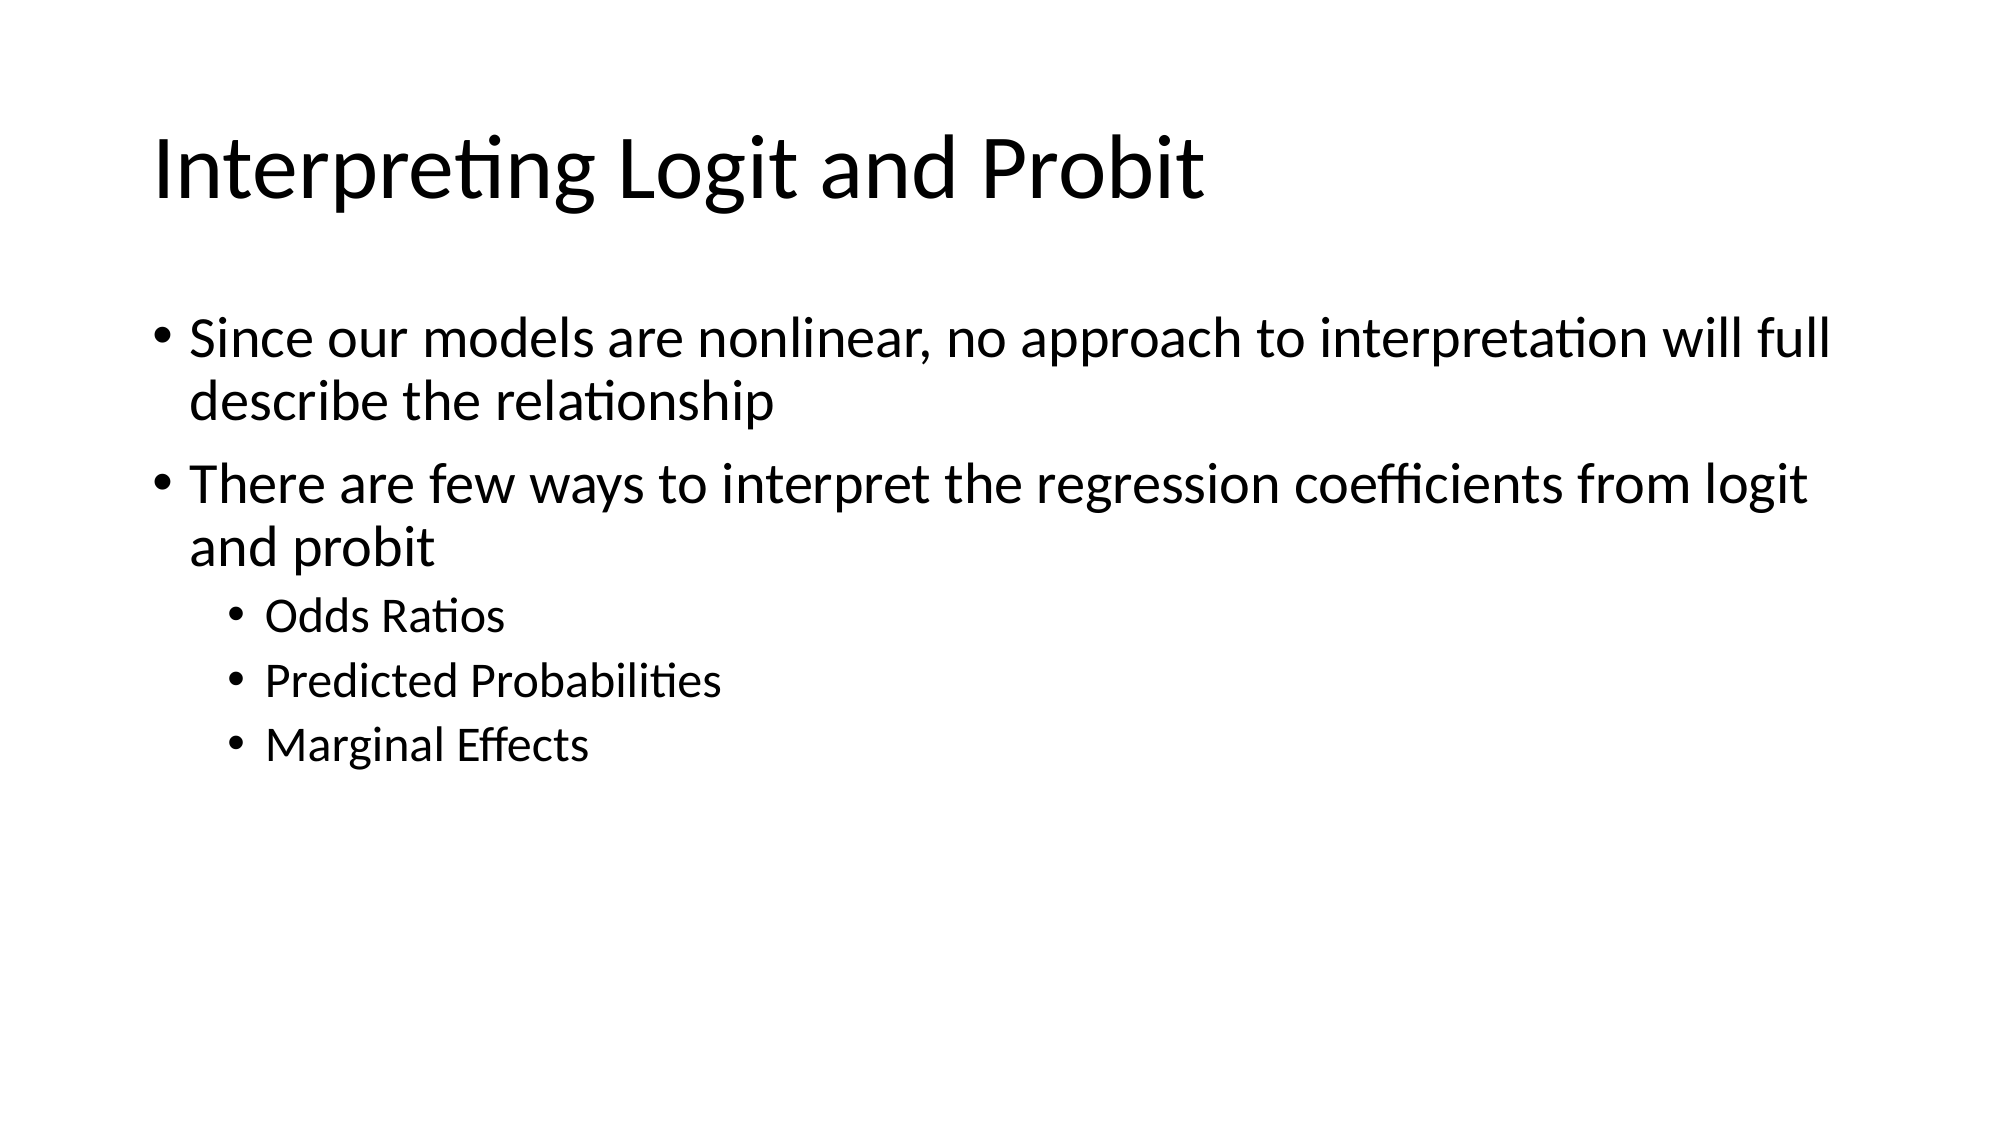

# Interpreting Logit and Probit
Since our models are nonlinear, no approach to interpretation will full describe the relationship
There are few ways to interpret the regression coefficients from logit and probit
Odds Ratios
Predicted Probabilities
Marginal Effects